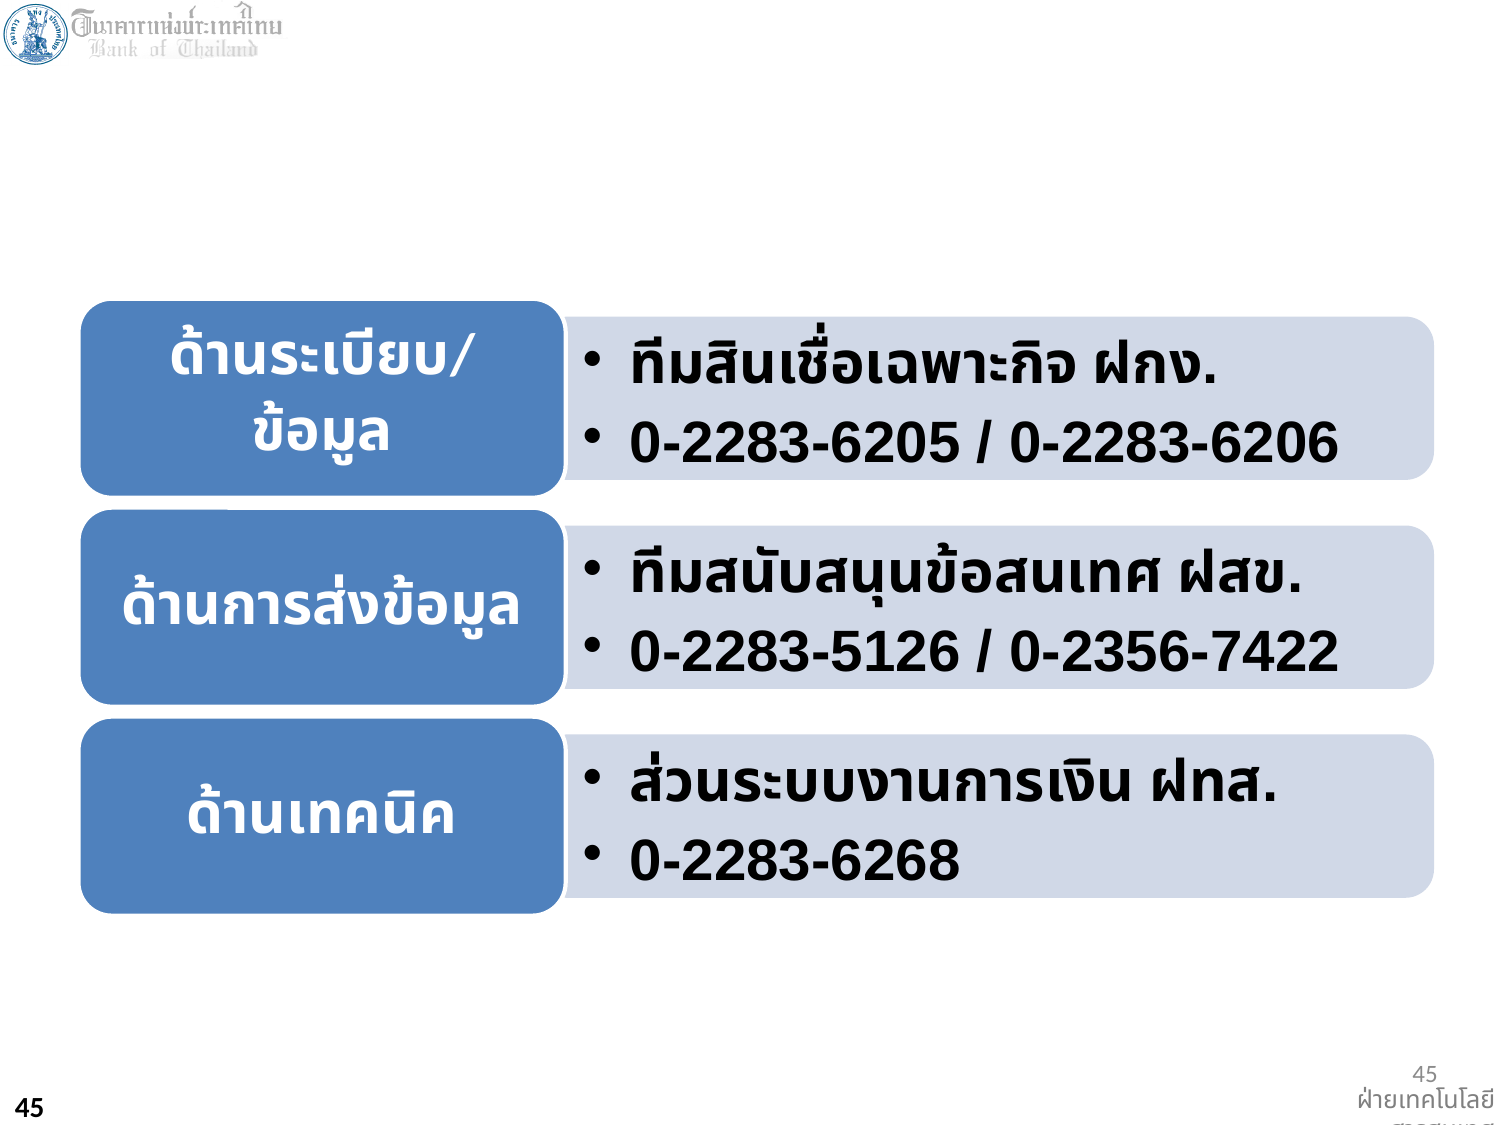

ด้านระเบียบ/ข้อมูล
ทีมสินเชื่อเฉพาะกิจ ฝกง.
0-2283-6205 / 0-2283-6206
ด้านการส่งข้อมูล
ด้านเทคนิค
ทีมสนับสนุนข้อสนเทศ ฝสข.
ส่วนระบบงานการเงิน ฝทส.
0-2283-5126 / 0-2356-7422
0-2283-6268

45